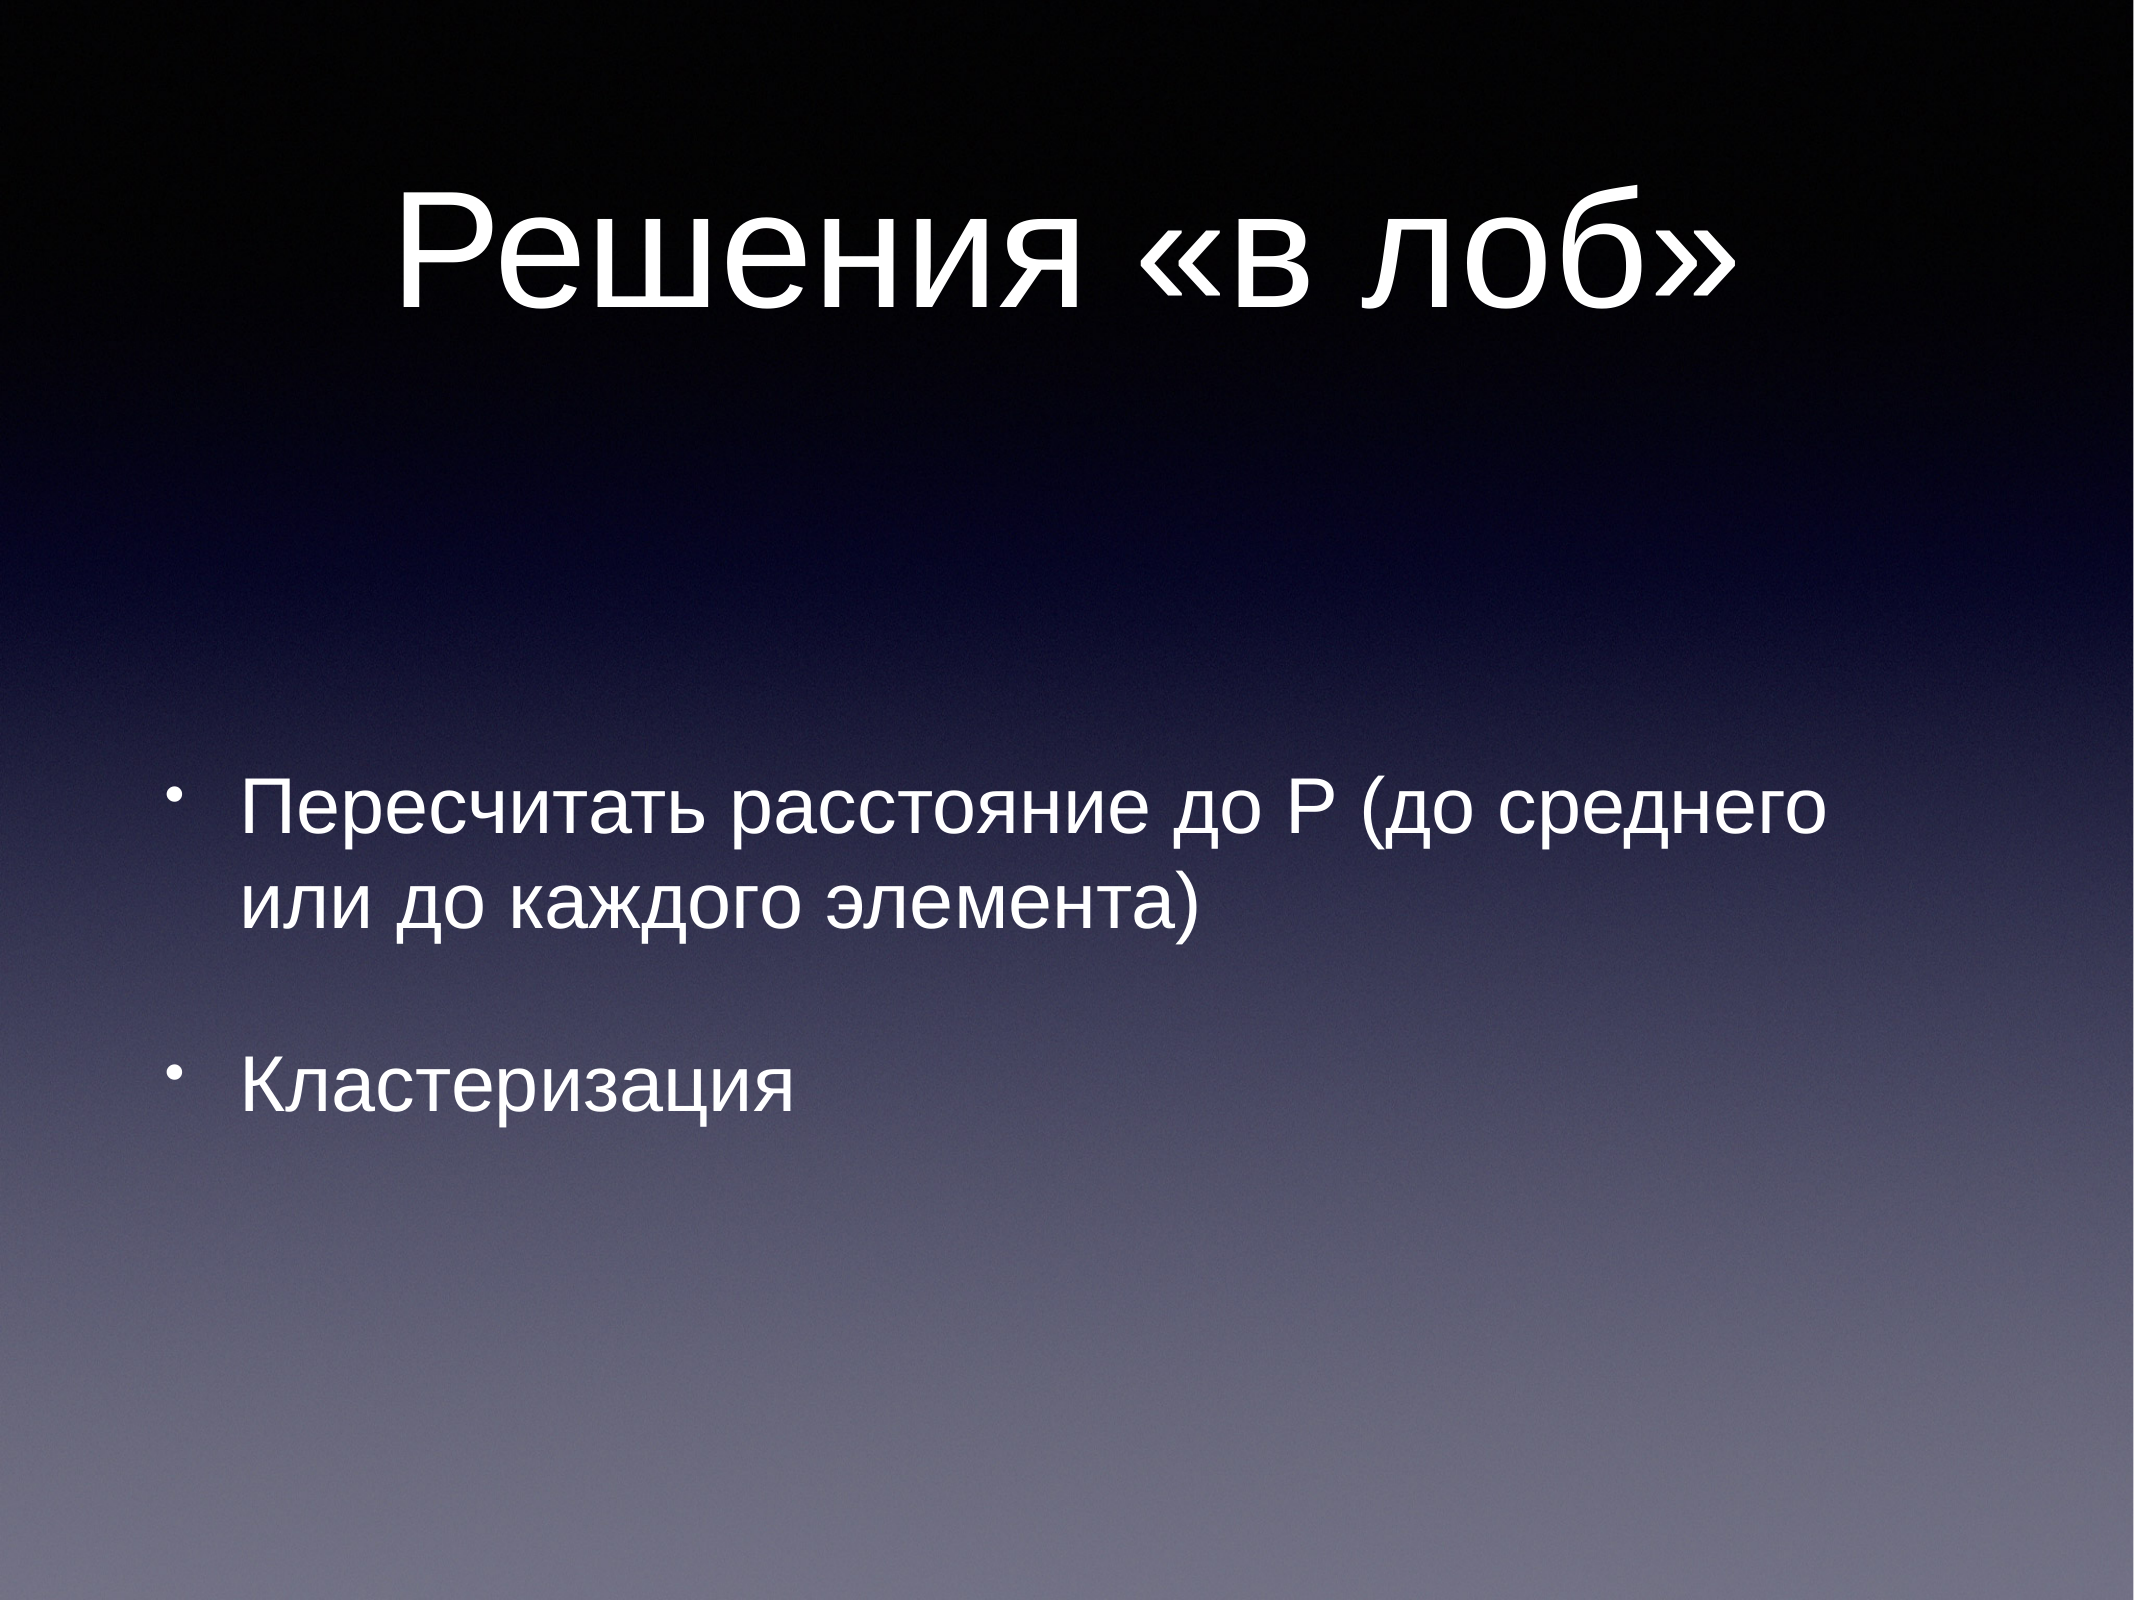

# Решения «в лоб»
Пересчитать расстояние до P (до среднего или до каждого элемента)
Кластеризация